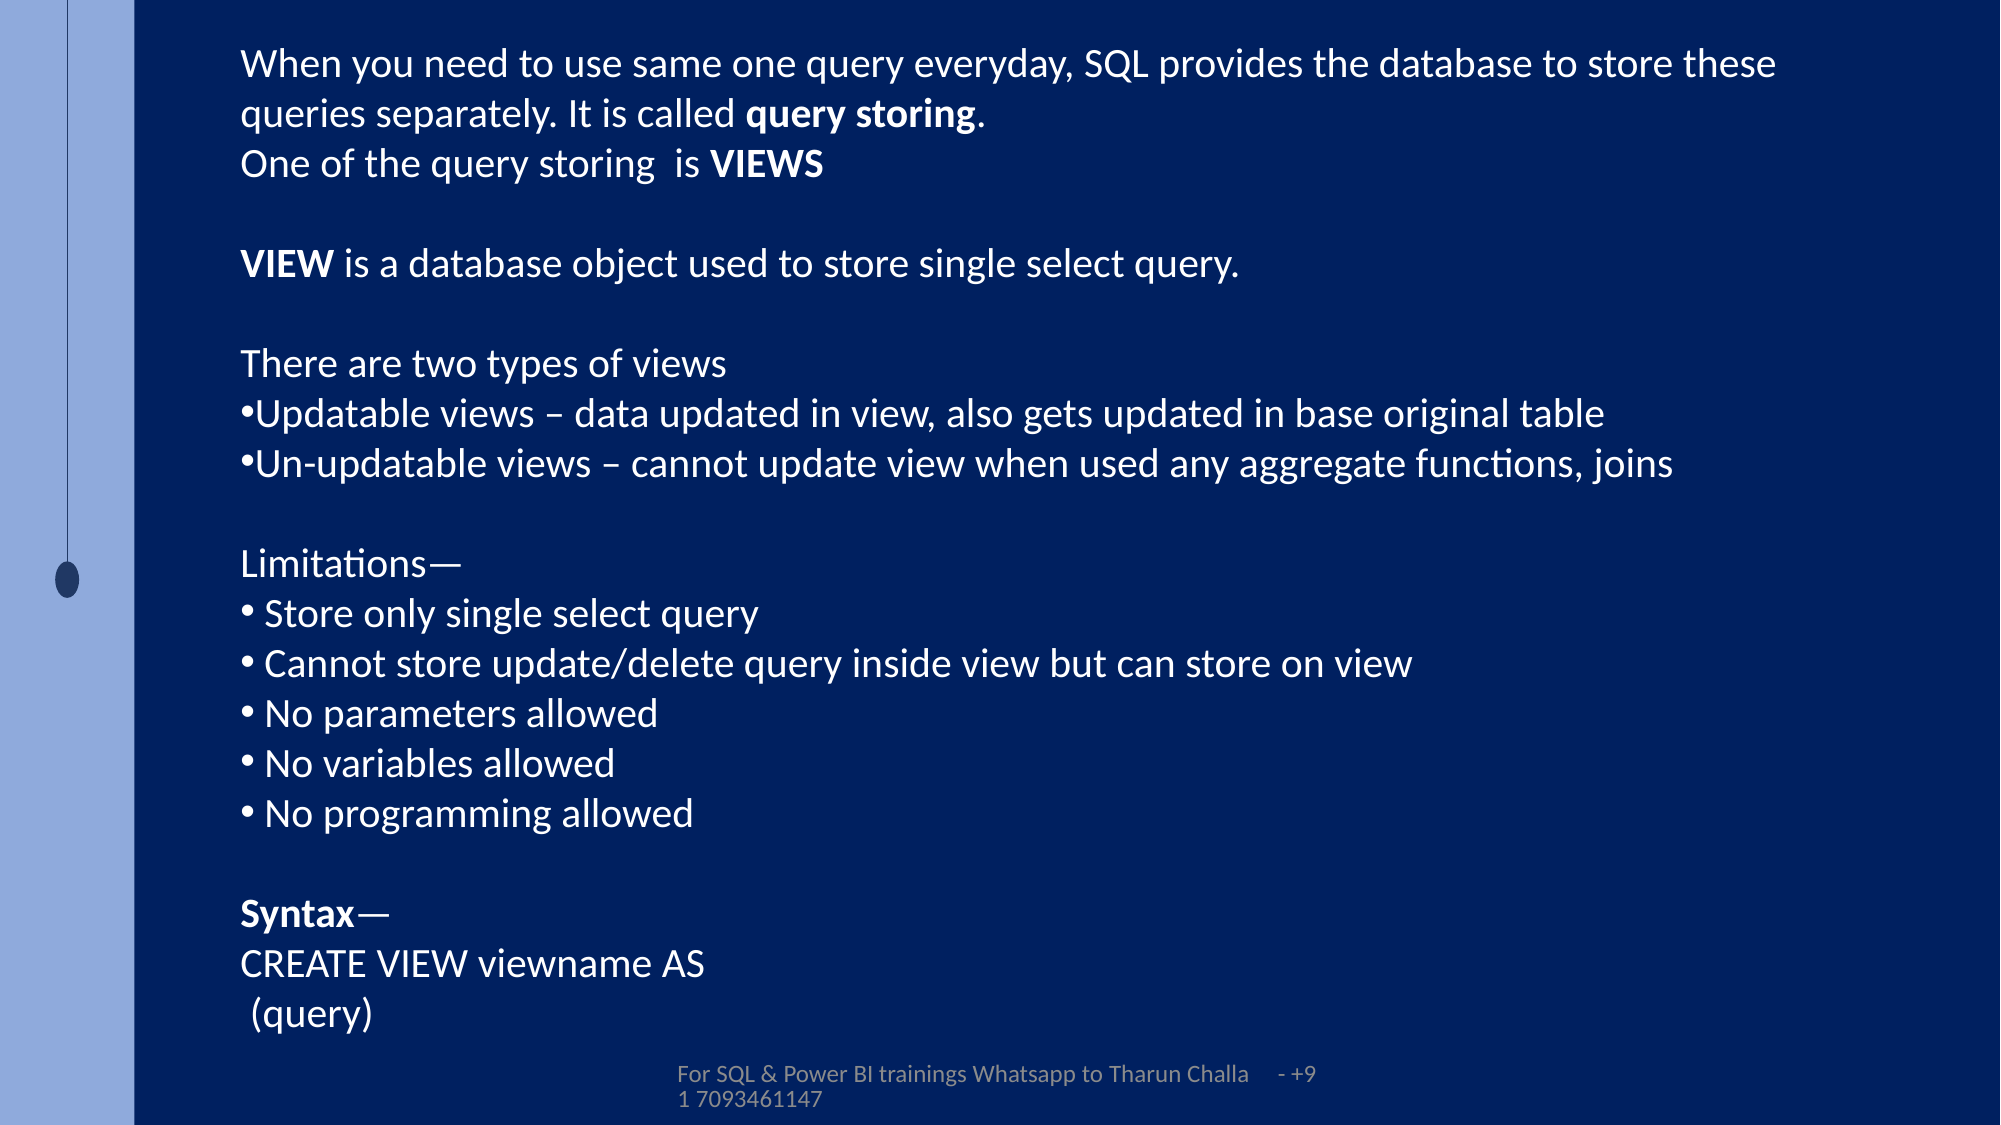

When you need to use same one query everyday, SQL provides the database to store these queries separately. It is called query storing.
One of the query storing  is VIEWS

VIEW is a database object used to store single select query.

There are two types of views
Updatable views – data updated in view, also gets updated in base original table
Un-updatable views – cannot update view when used any aggregate functions, joins

Limitations—
 Store only single select query
 Cannot store update/delete query inside view but can store on view
 No parameters allowed
 No variables allowed
 No programming allowed

Syntax—
CREATE VIEW viewname AS
 (query)

For SQL & Power BI trainings Whatsapp to Tharun Challa     - +91 7093461147